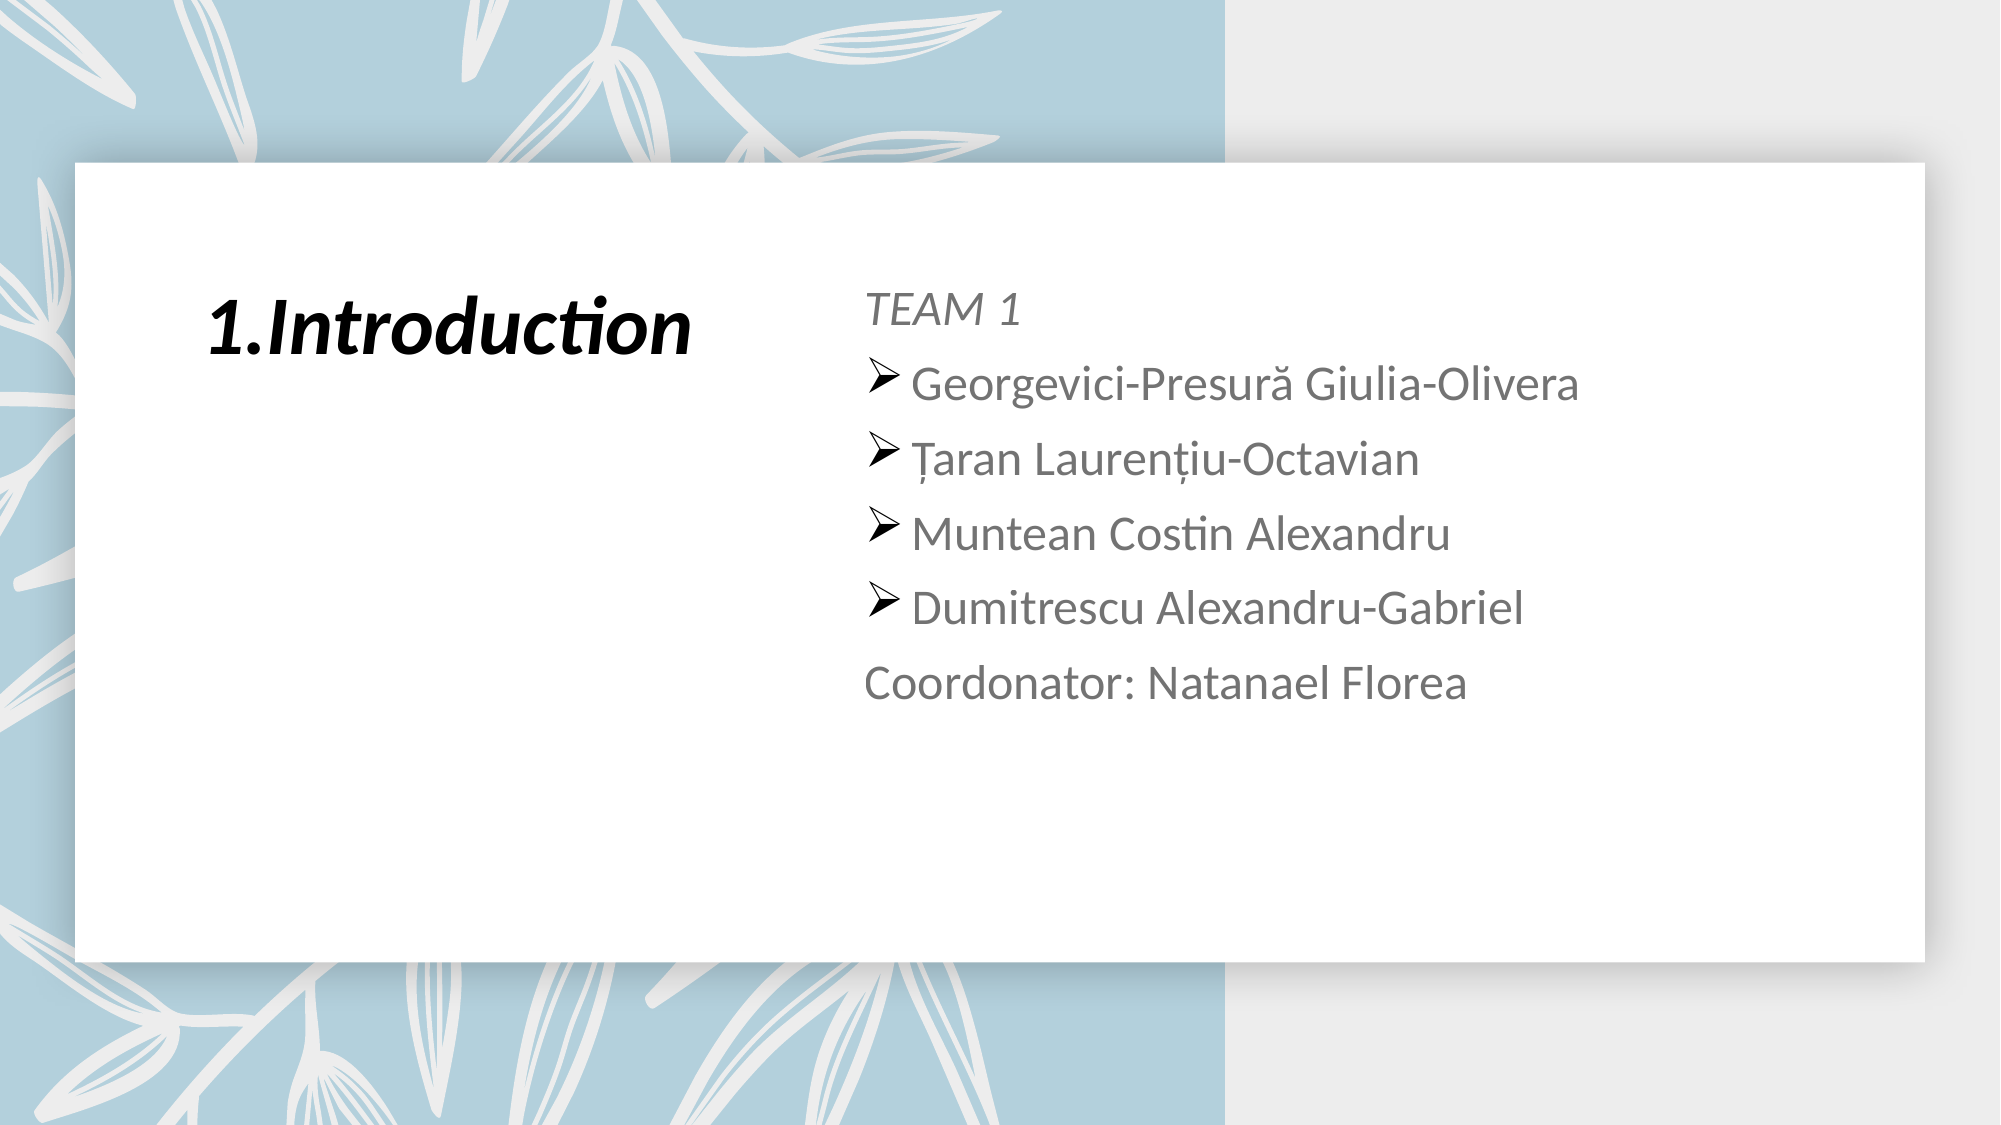

# 1.Introduction
TEAM 1
Georgevici-Presură Giulia-Olivera
Țaran Laurențiu-Octavian
Muntean Costin Alexandru
Dumitrescu Alexandru-Gabriel
Coordonator: Natanael Florea